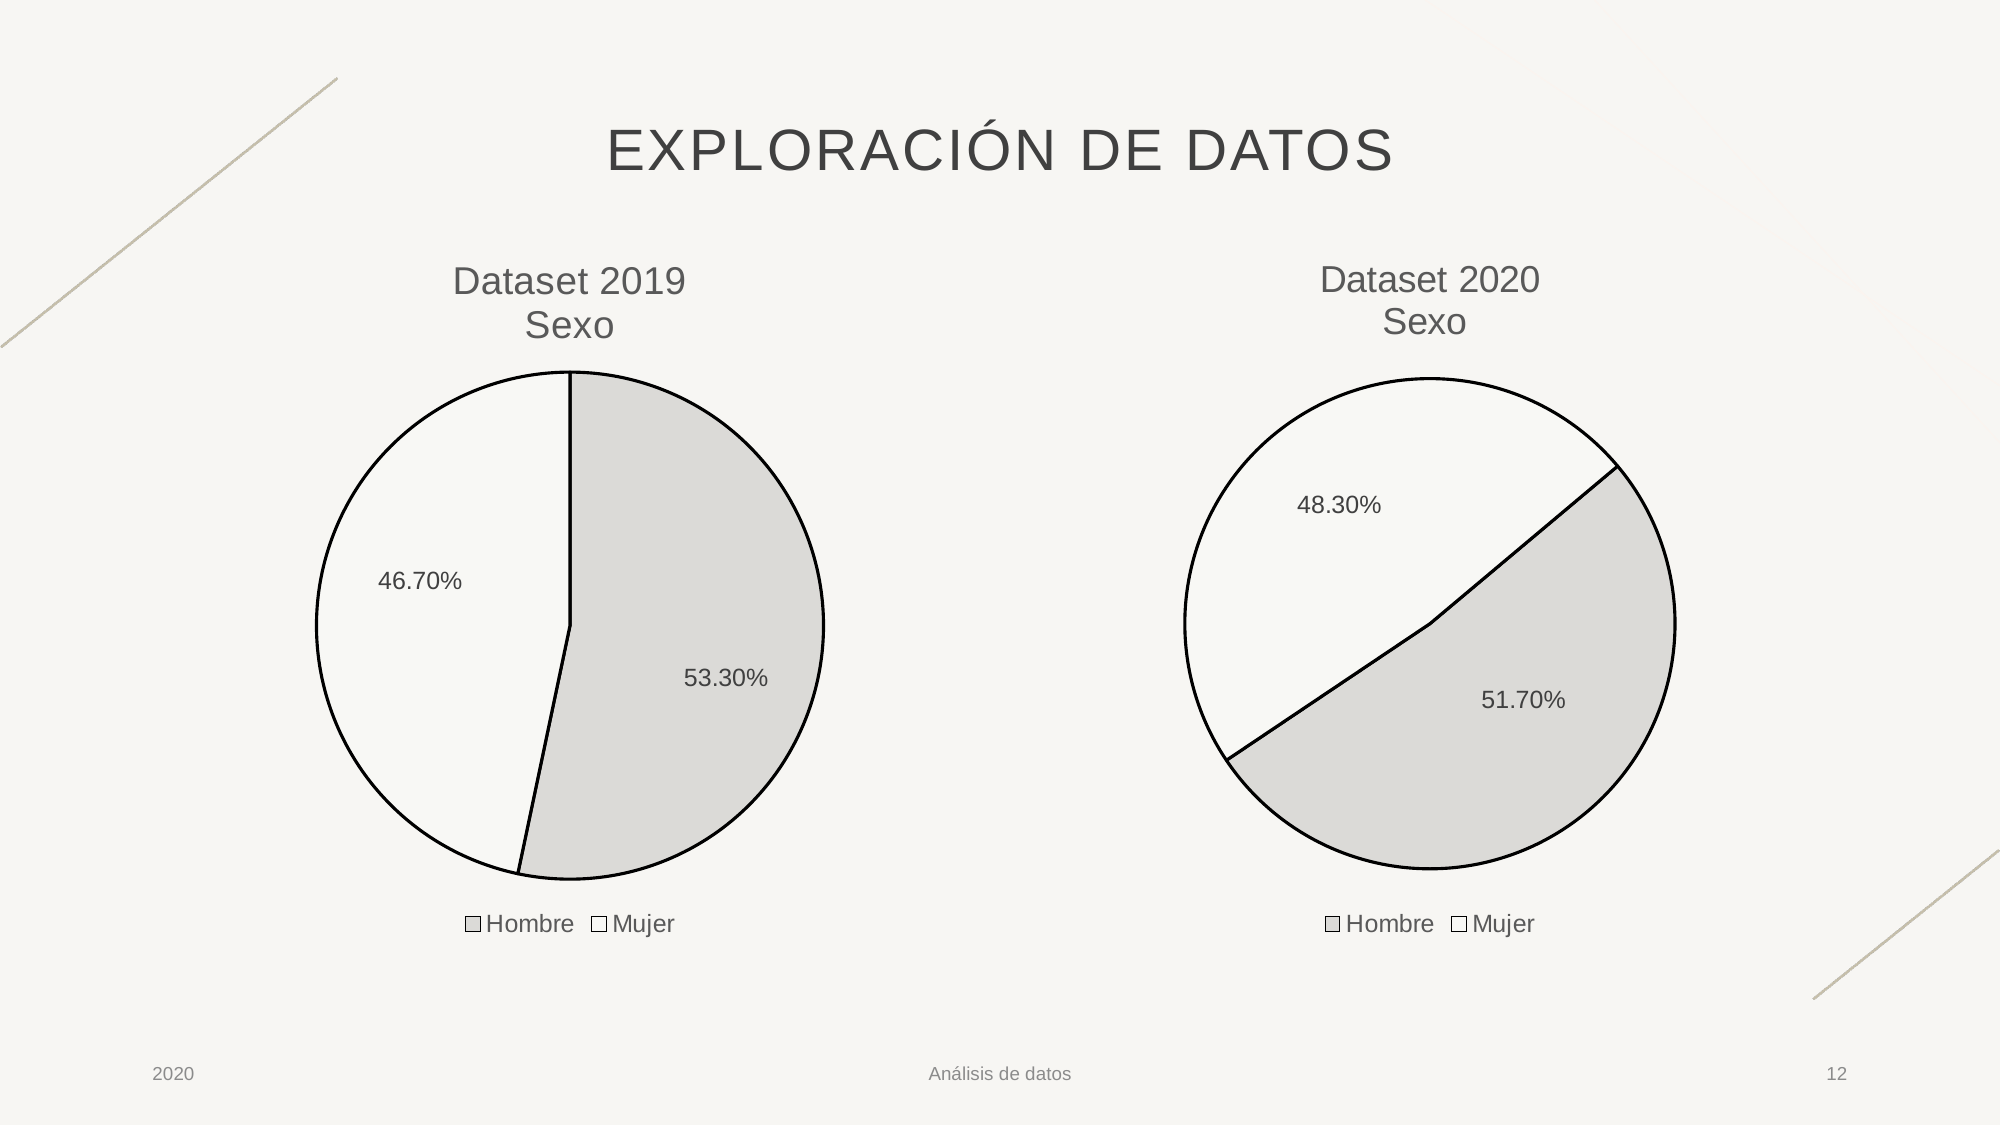

# Exploración de datos

### Chart: Dataset 2019
Sexo

| Category | Sexo |
|---|---|
| Hombre | 0.533 |
| Mujer | 0.467 |

### Chart: Dataset 2020
Sexo

| Category | Sexo |
|---|---|
| Hombre | 0.517 |
| Mujer | 0.483 |
2020
Análisis de datos
12